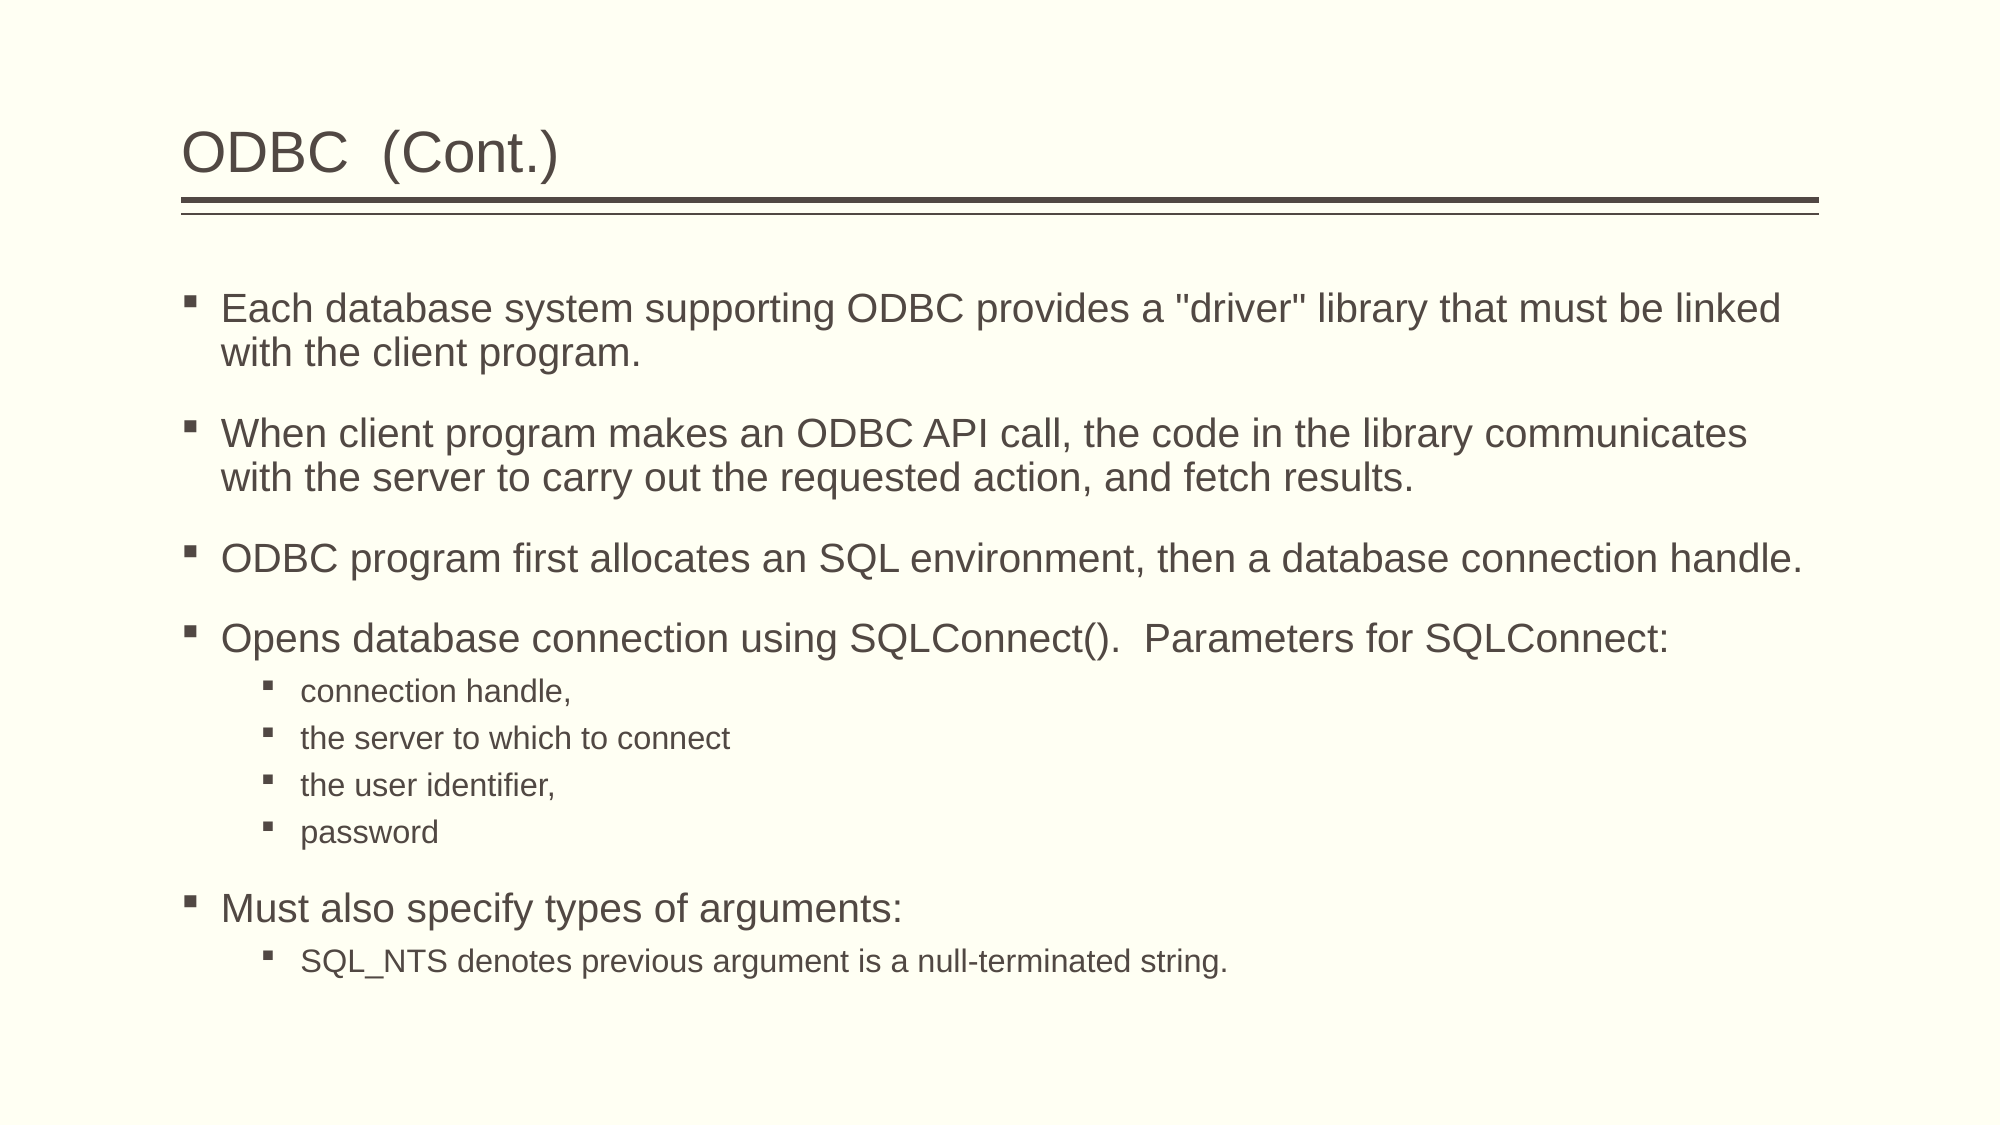

# ODBC  (Cont.)
Each database system supporting ODBC provides a "driver" library that must be linked with the client program.
When client program makes an ODBC API call, the code in the library communicates with the server to carry out the requested action, and fetch results.
ODBC program first allocates an SQL environment, then a database connection handle.
Opens database connection using SQLConnect().  Parameters for SQLConnect:
connection handle,
the server to which to connect
the user identifier,
password
Must also specify types of arguments:
SQL_NTS denotes previous argument is a null-terminated string.